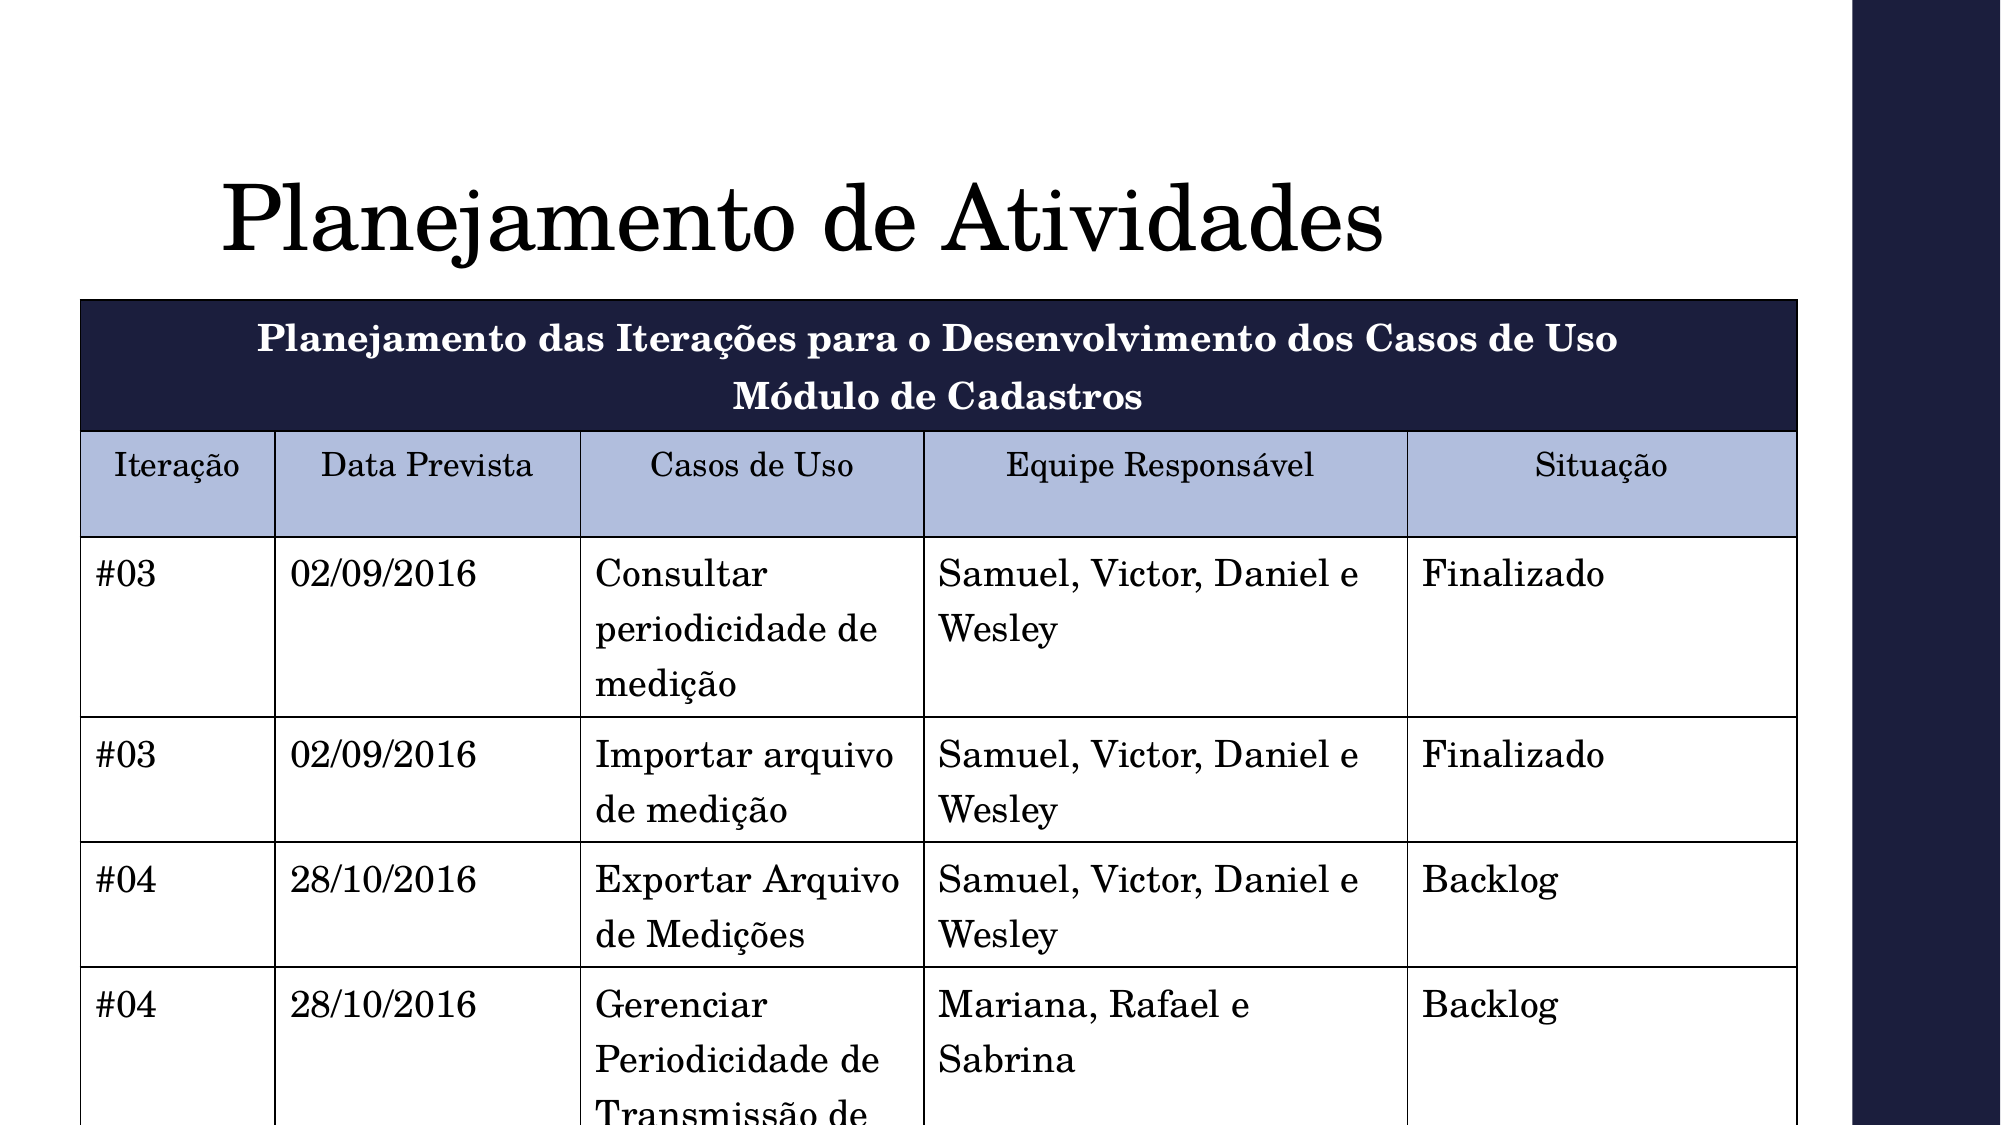

Planejamento de Atividades
| Planejamento das Iterações para o Desenvolvimento dos Casos de Uso Módulo de Cadastros |  |  |  |  |
| --- | --- | --- | --- | --- |
| Iteração | Data Prevista | Casos de Uso | Equipe Responsável | Situação |
| #03 | 02/09/2016 | Consultar periodicidade de medição | Samuel, Victor, Daniel e Wesley | Finalizado |
| #03 | 02/09/2016 | Importar arquivo de medição | Samuel, Victor, Daniel e Wesley | Finalizado |
| #04 | 28/10/2016 | Exportar Arquivo de Medições | Samuel, Victor, Daniel e Wesley | Backlog |
| #04 | 28/10/2016 | Gerenciar Periodicidade de Transmissão de Arquivo da PCD | Mariana, Rafael e Sabrina | Backlog |